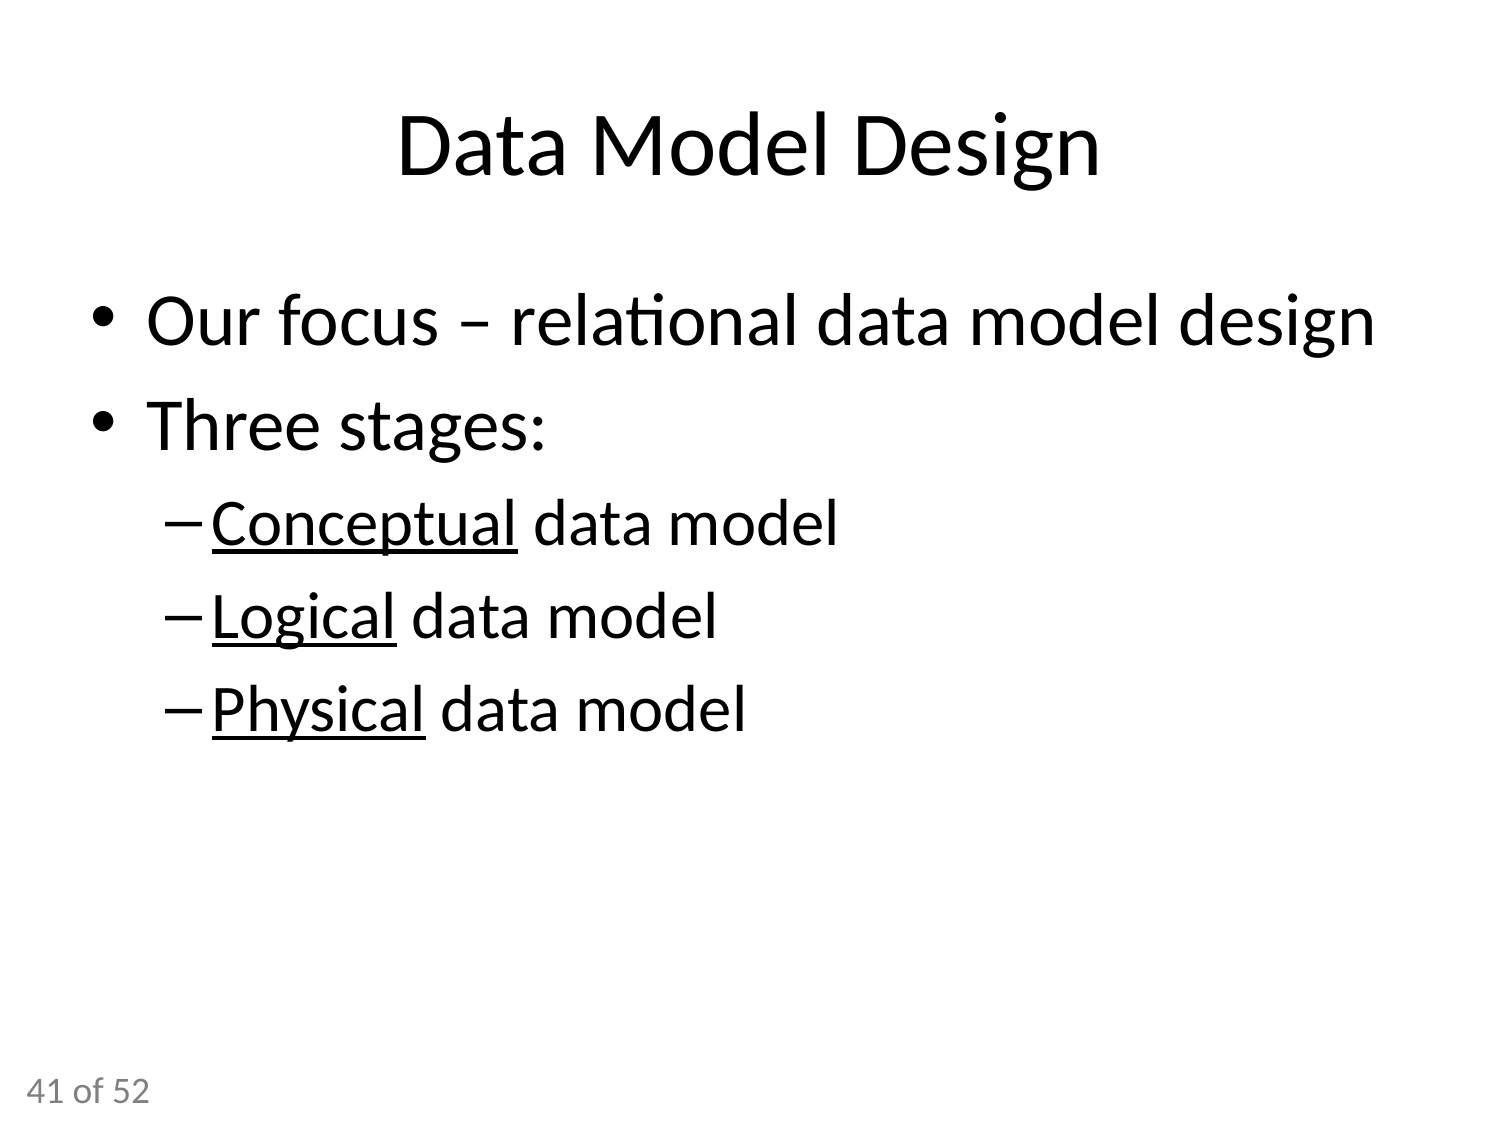

# Data Model Design
Our focus – relational data model design
Three stages:
Conceptual data model
Logical data model
Physical data model